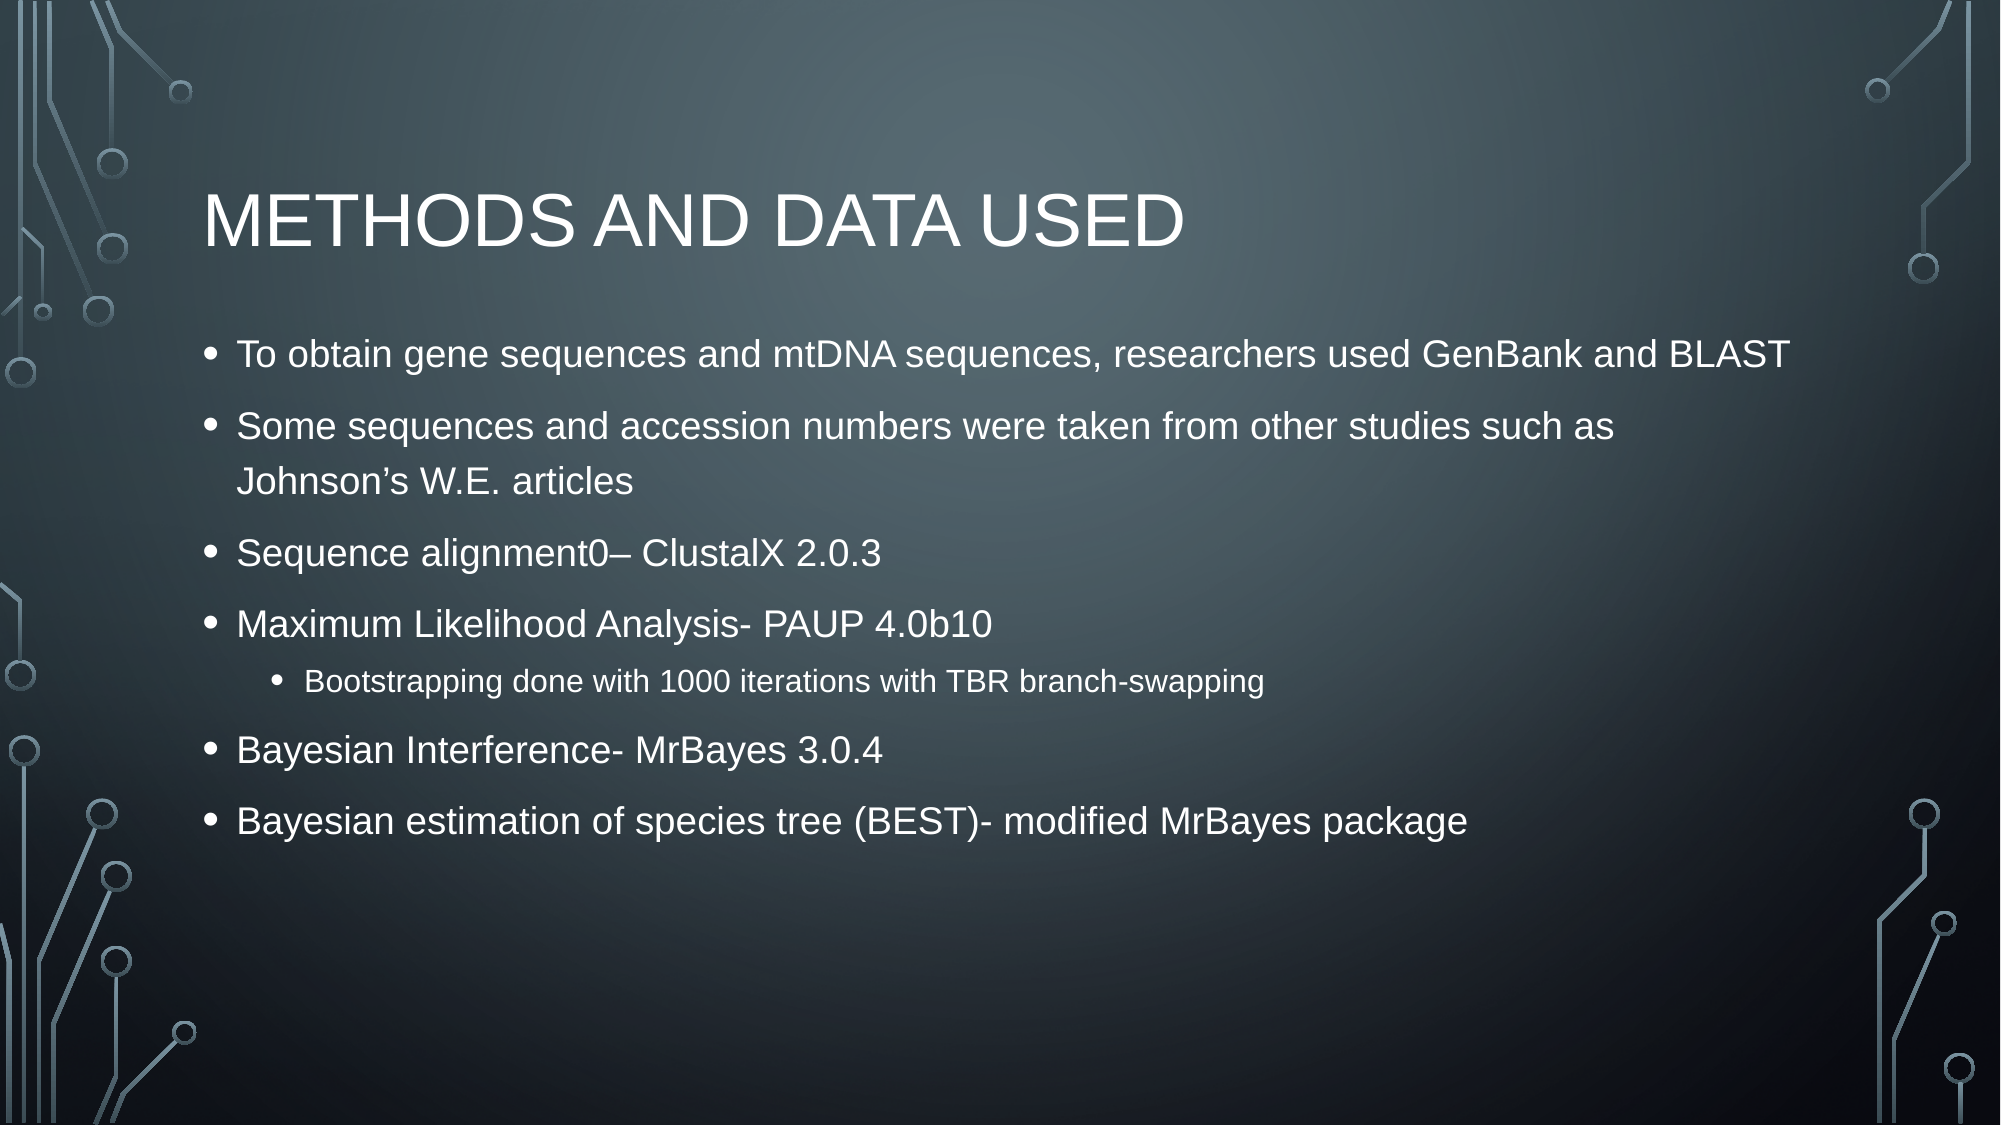

# Methods and Data Used
To obtain gene sequences and mtDNA sequences, researchers used GenBank and BLAST
Some sequences and accession numbers were taken from other studies such as Johnson’s W.E. articles
Sequence alignment0– ClustalX 2.0.3
Maximum Likelihood Analysis- PAUP 4.0b10
Bootstrapping done with 1000 iterations with TBR branch-swapping
Bayesian Interference- MrBayes 3.0.4
Bayesian estimation of species tree (BEST)- modified MrBayes package